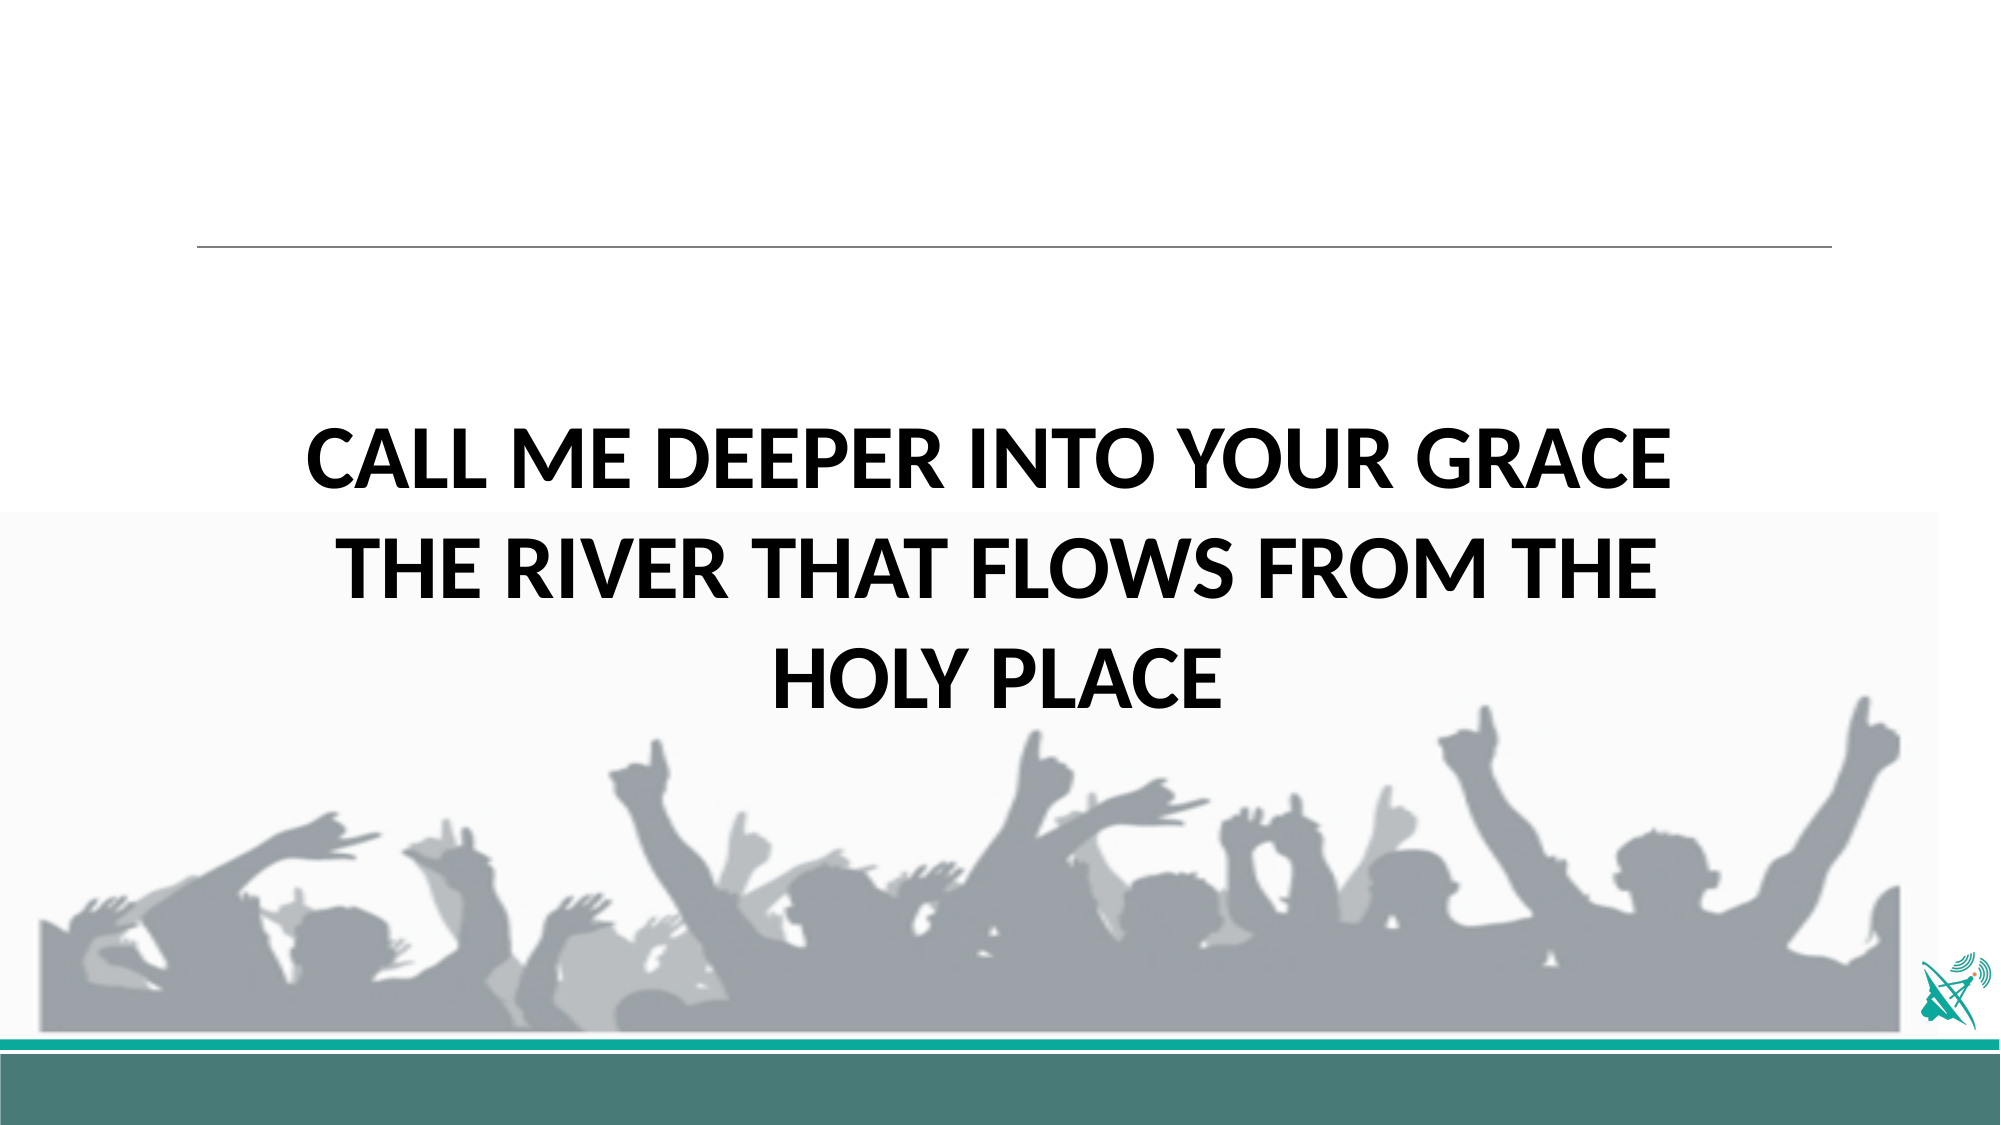

CALL ME DEEPER INTO YOUR GRACE
THE RIVER THAT FLOWS FROM THE HOLY PLACE